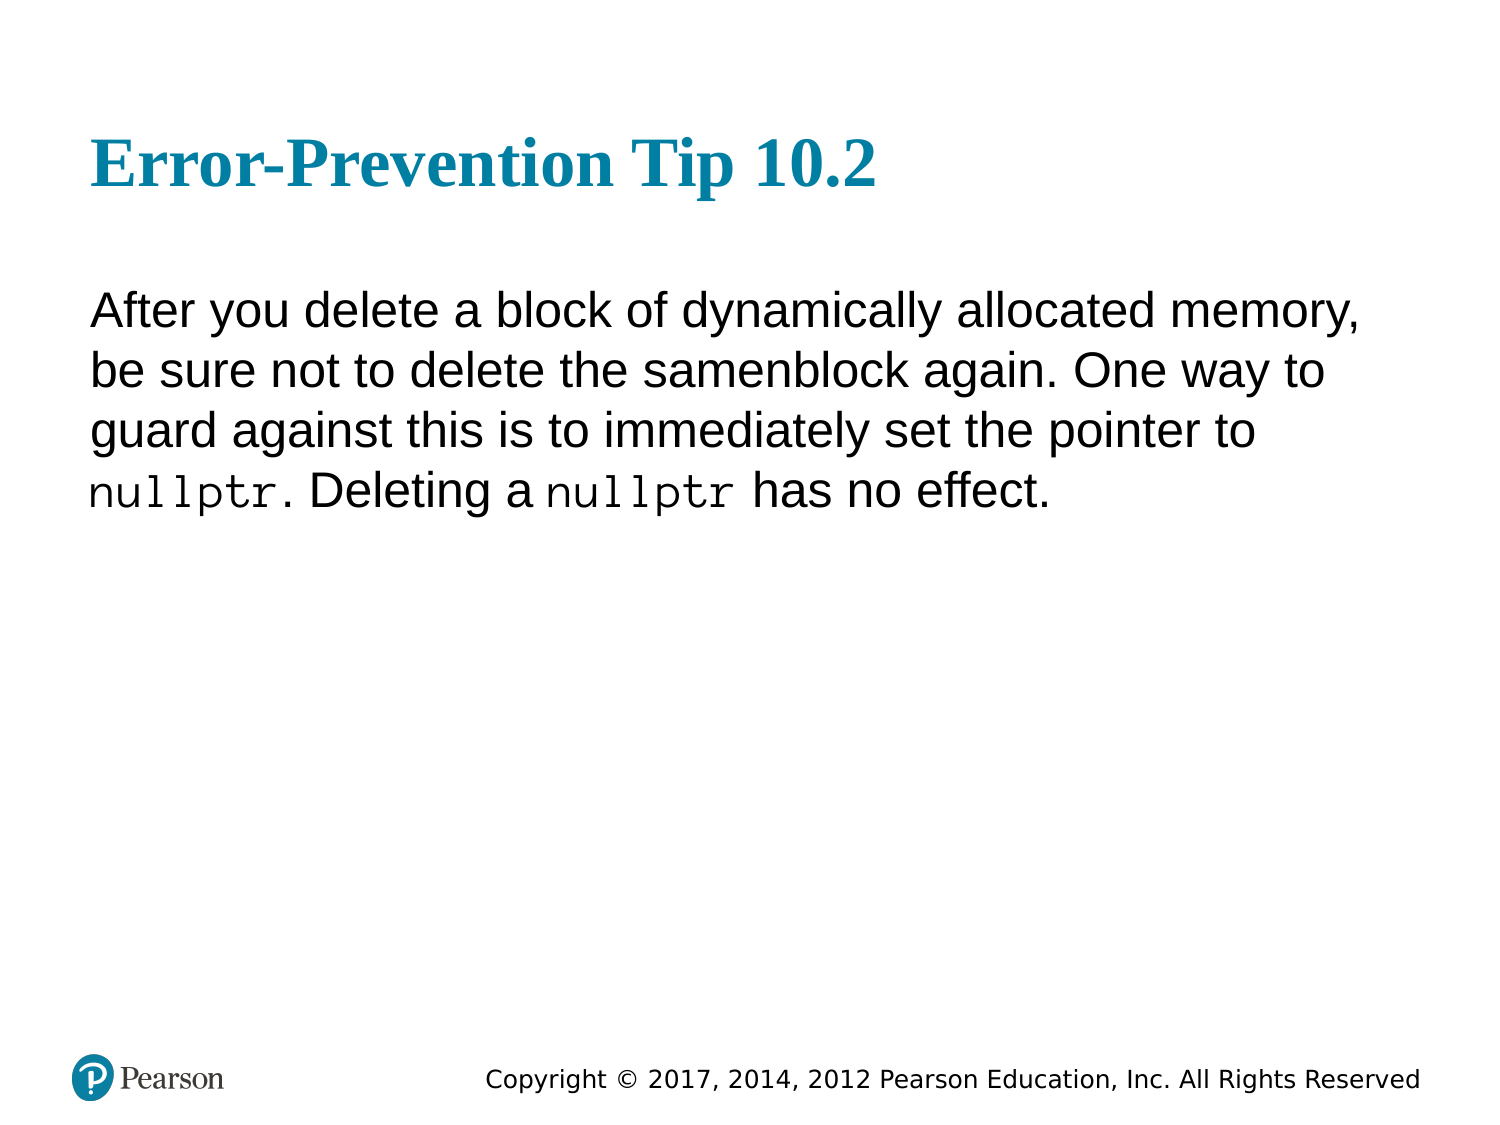

# Error-Prevention Tip 10.2
After you delete a block of dynamically allocated memory, be sure not to delete the samenblock again. One way to guard against this is to immediately set the pointer to nullptr. Deleting a nullptr has no effect.